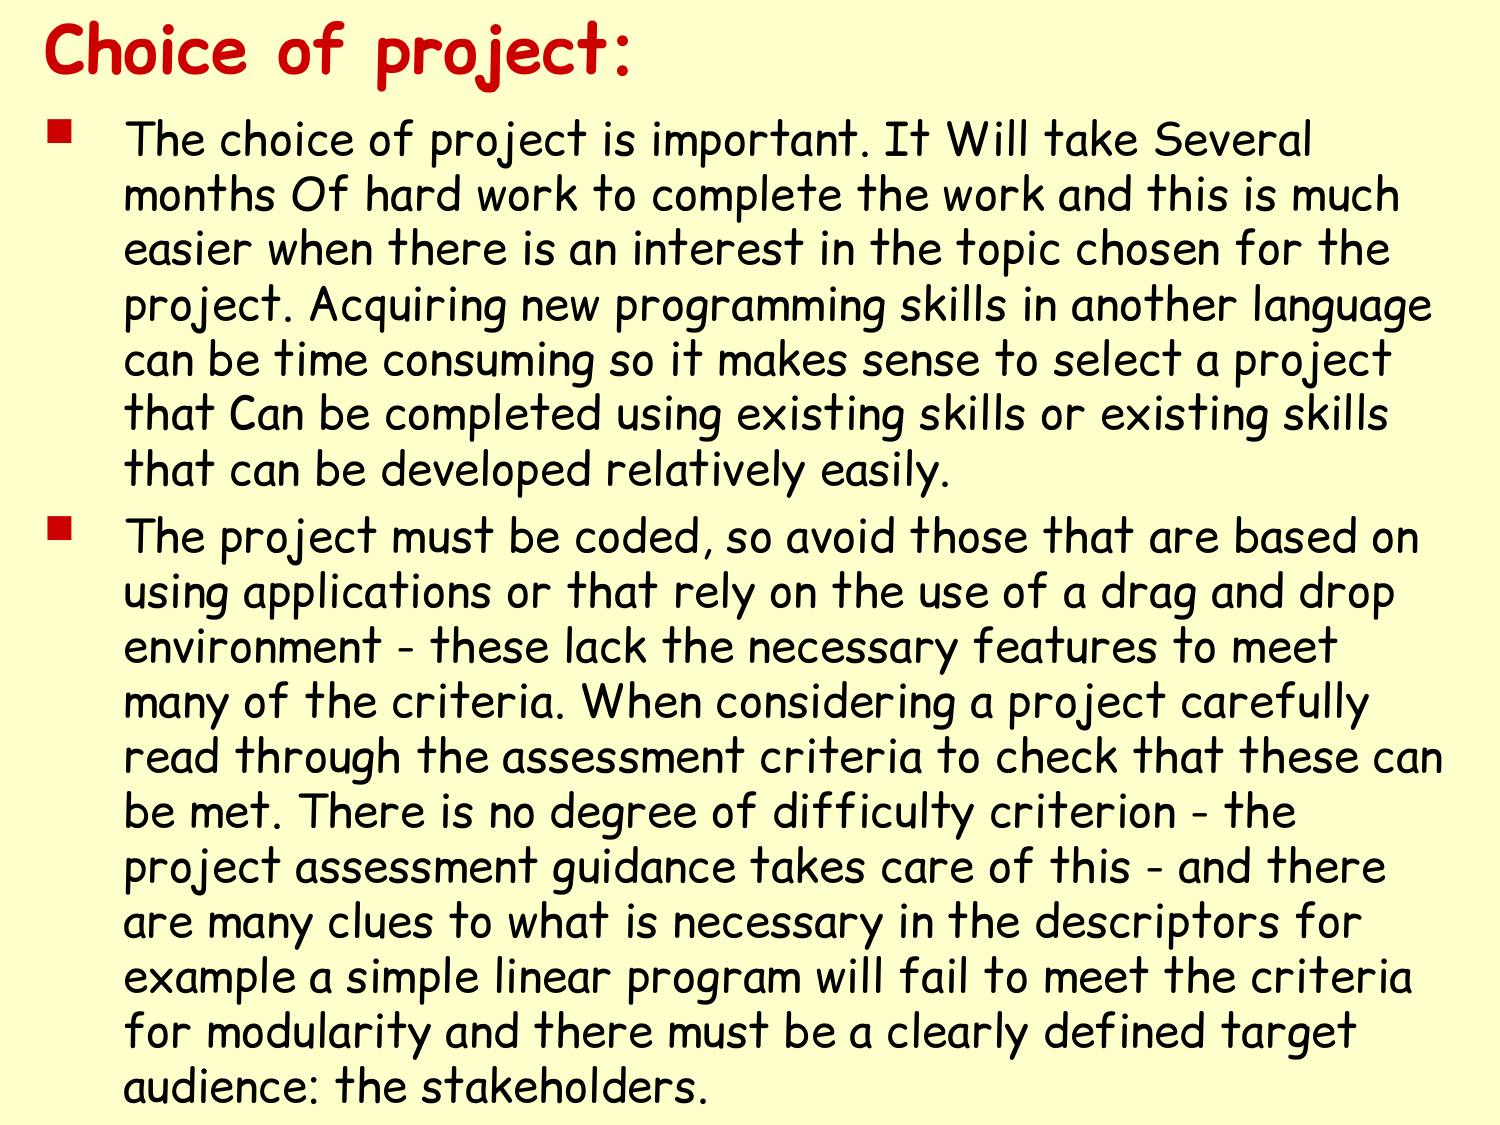

# Choice of project:
The choice of project is important. It Will take Several months Of hard work to complete the work and this is much easier when there is an interest in the topic chosen for the project. Acquiring new programming skills in another language can be time consuming so it makes sense to select a project that Can be completed using existing skills or existing skills that can be developed relatively easily.
The project must be coded, so avoid those that are based on using applications or that rely on the use of a drag and drop environment - these lack the necessary features to meet many of the criteria. When considering a project carefully read through the assessment criteria to check that these can be met. There is no degree of difficulty criterion - the project assessment guidance takes care of this - and there are many clues to what is necessary in the descriptors for example a simple linear program will fail to meet the criteria for modularity and there must be a clearly defined target audience: the stakeholders.